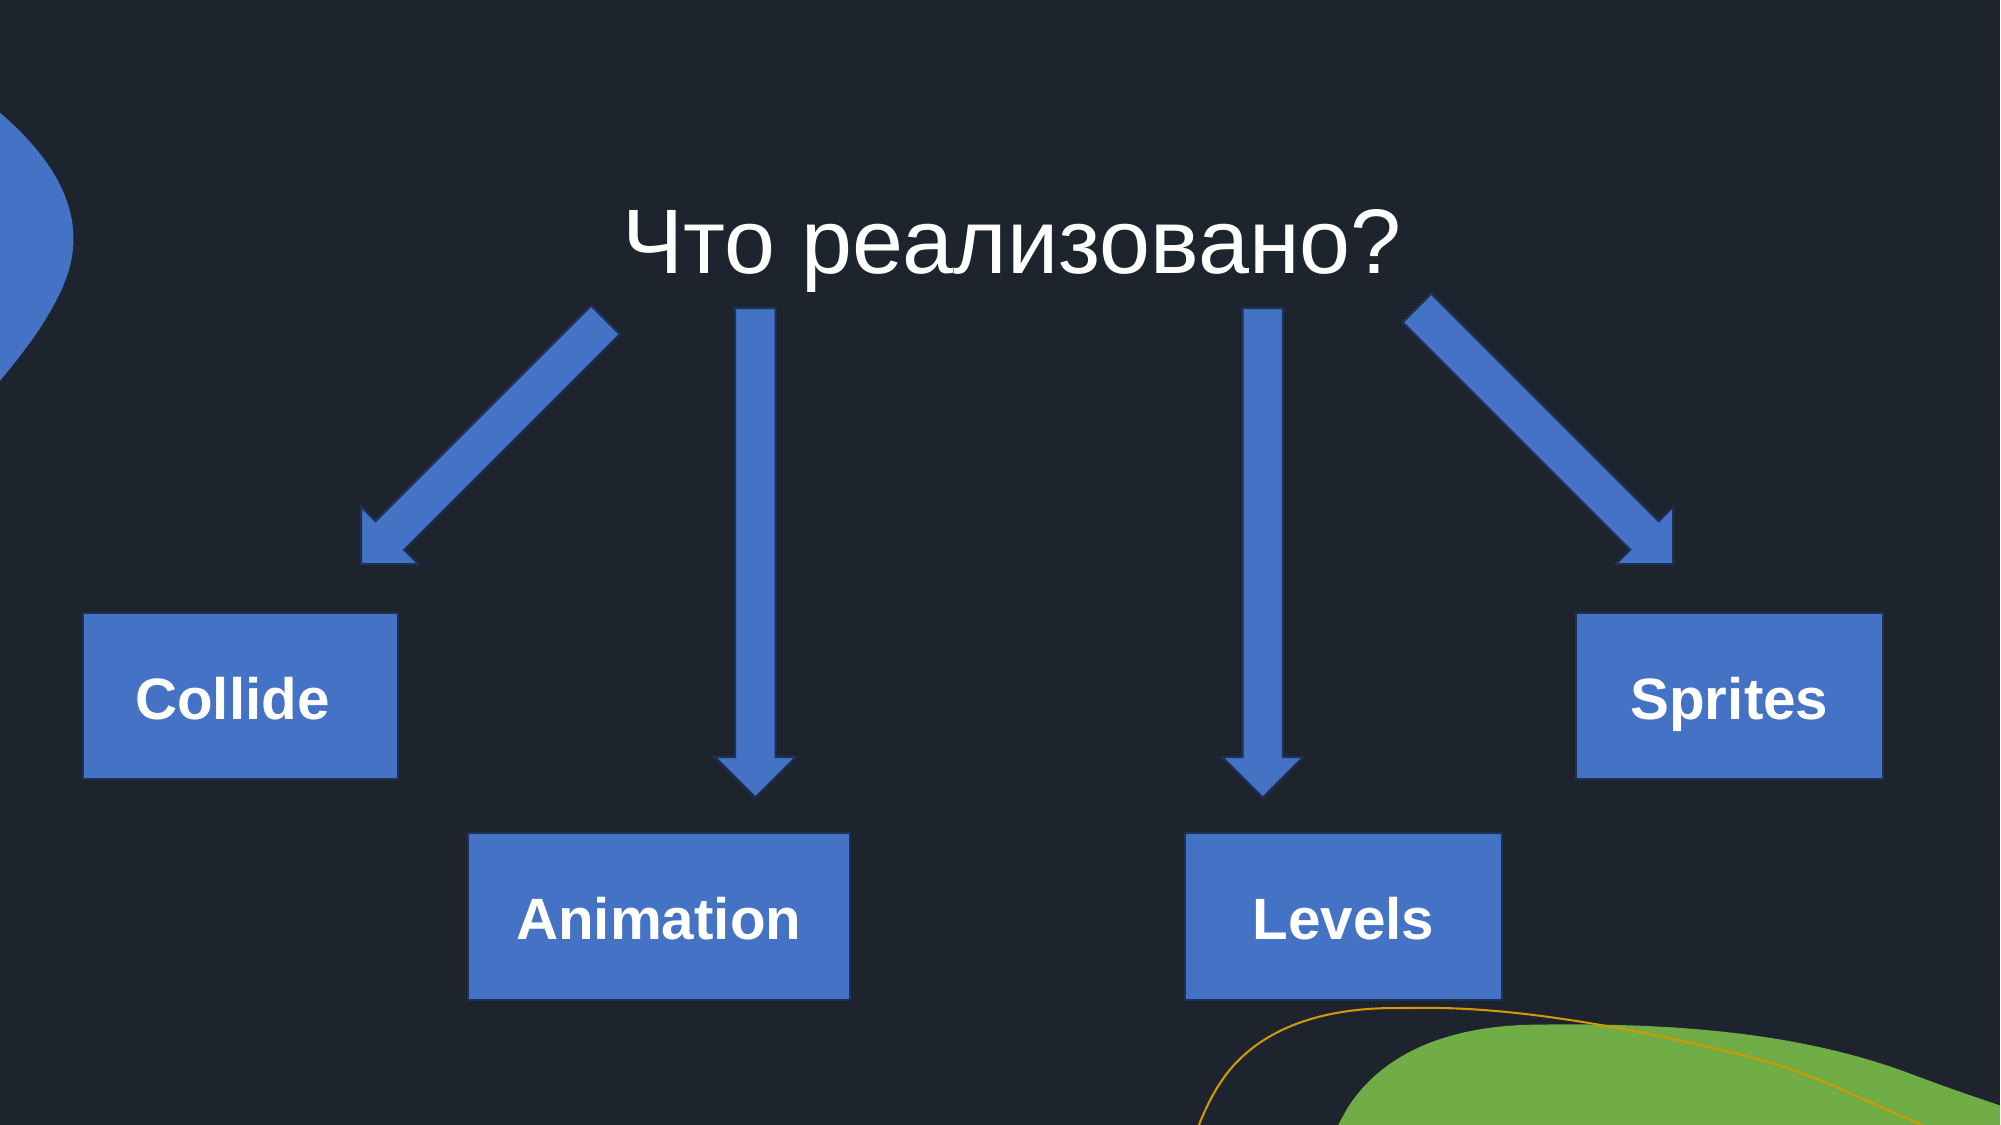

# Что реализовано?

Sprites

Collide
Levels
Animation